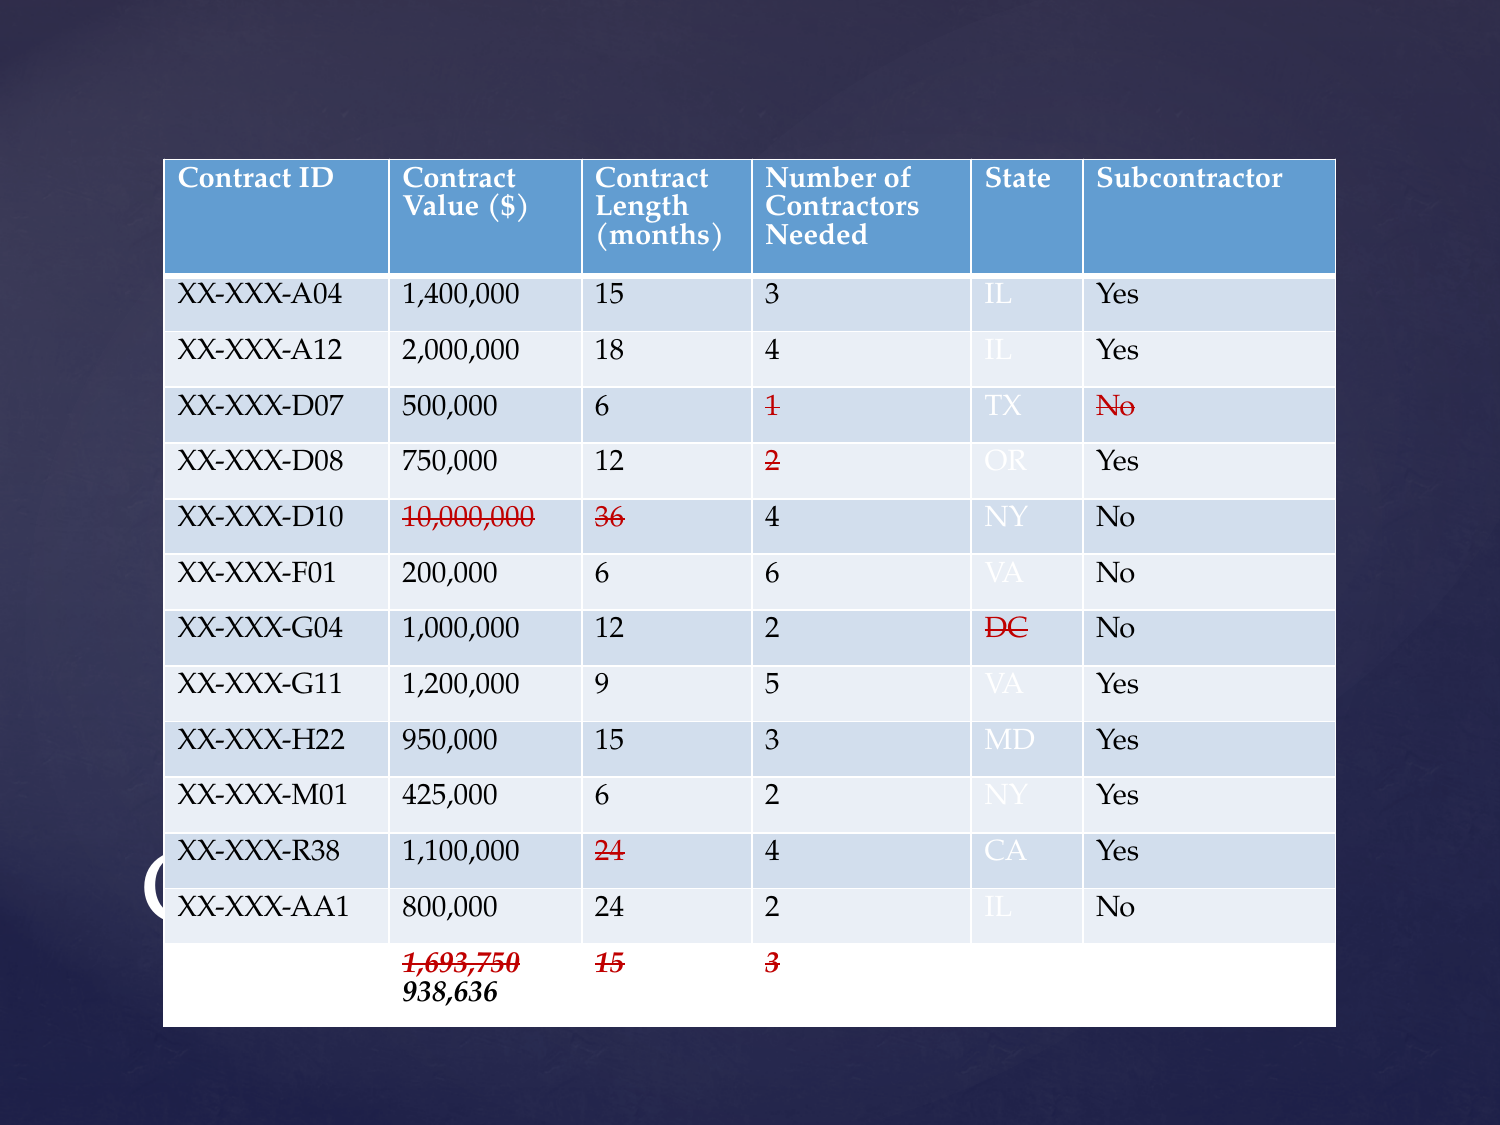

| Contract ID | Contract Value ($) | Contract Length (months) | Number of Contractors Needed | State | Subcontractor |
| --- | --- | --- | --- | --- | --- |
| XX-XXX-A04 | 1,400,000 | 15 | 3 | IL | Yes |
| XX-XXX-A12 | 2,000,000 | 18 | 4 | IL | Yes |
| XX-XXX-D07 | 500,000 | 6 | 1 | TX | No |
| XX-XXX-D08 | 750,000 | 12 | 2 | OR | Yes |
| XX-XXX-D10 | 10,000,000 | 36 | 4 | NY | No |
| XX-XXX-F01 | 200,000 | 6 | 6 | VA | No |
| XX-XXX-G04 | 1,000,000 | 12 | 2 | DC | No |
| XX-XXX-G11 | 1,200,000 | 9 | 5 | VA | Yes |
| XX-XXX-H22 | 950,000 | 15 | 3 | MD | Yes |
| XX-XXX-M01 | 425,000 | 6 | 2 | NY | Yes |
| XX-XXX-R38 | 1,100,000 | 24 | 4 | CA | Yes |
| XX-XXX-AA1 | 800,000 | 24 | 2 | IL | No |
| Mean | 1,693,750 | 15 | 3 |  |  |
| Contract ID | Contract Value ($) | Contract Length (months) | Number of Contractors Needed | State | Subcontractor |
| --- | --- | --- | --- | --- | --- |
| XX-XXX-A04 | 1,400,000 | 15 | 3 | IL | Yes |
| XX-XXX-A12 | 2,000,000 | 18 | 4 | IL | Yes |
| XX-XXX-D07 | 500,000 | 6 | 1 | TX | No |
| XX-XXX-D08 | 750,000 | 12 | 2 | OR | Yes |
| XX-XXX-D10 | 10,000,000 | 36 | 4 | NY | No |
| XX-XXX-F01 | 200,000 | 6 | 6 | VA | No |
| XX-XXX-G04 | 1,000,000 | 12 | 2 | DC | No |
| XX-XXX-G11 | 1,200,000 | 9 | 5 | VA | Yes |
| XX-XXX-H22 | 950,000 | 15 | 3 | MD | Yes |
| XX-XXX-M01 | 425,000 | 6 | 2 | NY | Yes |
| XX-XXX-R38 | 1,100,000 | 24 | 4 | CA | Yes |
| XX-XXX-AA1 | 800,000 | 24 | 2 | IL | No |
| Mean | 1,693,750 938,636 | 15 | 3 |  |  |
| Contract ID | Contract Value ($) | Contract Length (months) | Number of Contractors Needed | State | Subcontractor |
| --- | --- | --- | --- | --- | --- |
| XX-XXX-A04 | 1,400,000 | 15 | 3 | IL | Yes |
| XX-XXX-A12 | 2,000,000 | 18 | 4 | IL | Yes |
| XX-XXX-D07 | 500,000 | 6 | 1 | TX | No |
| XX-XXX-D08 | 750,000 | 12 | 2 | OR | Yes |
| XX-XXX-D10 | 10,000,000 | 36 | 4 | NY | No |
| XX-XXX-F01 | 200,000 | 6 | 6 | VA | No |
| XX-XXX-G04 | 1,000,000 | 12 | 2 | DC | No |
| XX-XXX-G11 | 1,200,000 | 9 | 5 | VA | Yes |
| XX-XXX-H22 | 950,000 | 15 | 3 | MD | Yes |
| XX-XXX-M01 | 425,000 | 6 | 2 | NY | Yes |
| XX-XXX-R38 | 1,100,000 | 24 | 4 | CA | Yes |
| XX-XXX-AA1 | 800,000 | 24 | 2 | IL | No |
| Mean | 1,693,750 938,636 | 15 12 | 3 |  |  |
| Contract ID | Contract Value ($) | Contract Length (months) | Number of Contractors Needed | State | Subcontractor |
| --- | --- | --- | --- | --- | --- |
| XX-XXX-A04 | 1,400,000 | 15 | 3 | IL | Yes |
| XX-XXX-A12 | 2,000,000 | 18 | 4 | IL | Yes |
| XX-XXX-D07 | 500,000 | 6 | 1 | TX | No |
| XX-XXX-D08 | 750,000 | 12 | 2 | OR | Yes |
| XX-XXX-D10 | 10,000,000 | 36 | 4 | NY | No |
| XX-XXX-F01 | 200,000 | 6 | 6 | VA | No |
| XX-XXX-G04 | 1,000,000 | 12 | 2 | DC | No |
| XX-XXX-G11 | 1,200,000 | 9 | 5 | VA | Yes |
| XX-XXX-H22 | 950,000 | 15 | 3 | MD | Yes |
| XX-XXX-M01 | 425,000 | 6 | 2 | NY | Yes |
| XX-XXX-R38 | 1,100,000 | 24 | 4 | CA | Yes |
| XX-XXX-AA1 | 800,000 | 24 | 2 | IL | No |
| Mean | 1,693,750 938,636 | 15 12 | 3 4 |  |  |
| Contract ID | Contract Value ($) | Contract Length (months) | Number of Contractors Needed | State | Subcontractor |
| --- | --- | --- | --- | --- | --- |
| XX-XXX-A04 | 1,400,000 | 15 | 3 | IL | Yes |
| XX-XXX-A12 | 2,000,000 | 18 | 4 | IL | Yes |
| XX-XXX-D07 | 500,000 | 6 | 1 | TX | No |
| XX-XXX-D08 | 750,000 | 12 | 2 | OR | Yes |
| XX-XXX-D10 | 10,000,000 | 36 | 4 | NY | No |
| XX-XXX-F01 | 200,000 | 6 | 6 | VA | No |
| XX-XXX-G04 | 1,000,000 | 12 | 2 | DC | No |
| XX-XXX-G11 | 1,200,000 | 9 | 5 | VA | Yes |
| XX-XXX-H22 | 950,000 | 15 | 3 | MD | Yes |
| XX-XXX-M01 | 425,000 | 6 | 2 | NY | Yes |
| XX-XXX-R38 | 1,100,000 | 24 | 4 | CA | Yes |
| XX-XXX-AA1 | 800,000 | 24 | 2 | IL | No |
| Mean | 1,693,750 938,636 | 15 12 | 3 4 |  |  |
| Contract ID | Contract Value ($) | Contract Length (months) | Number of Contractors Needed | State | Subcontractor |
| --- | --- | --- | --- | --- | --- |
| XX-XXX-A04 | 1,400,000 | 15 | 3 | IL | Yes |
| XX-XXX-A12 | 2,000,000 | 18 | 4 | IL | Yes |
| XX-XXX-D07 | 500,000 | 6 | 1 | TX | No |
| XX-XXX-D08 | 750,000 | 12 | 2 | OR | Yes |
| XX-XXX-D10 | 10,000,000 | 36 | 4 | NY | No |
| XX-XXX-F01 | 200,000 | 6 | 6 | VA | No |
| XX-XXX-G04 | 1,000,000 | 12 | 2 | DC | No |
| XX-XXX-G11 | 1,200,000 | 9 | 5 | VA | Yes |
| XX-XXX-H22 | 950,000 | 15 | 3 | MD | Yes |
| XX-XXX-M01 | 425,000 | 6 | 2 | NY | Yes |
| XX-XXX-R38 | 1,100,000 | 24 | 4 | CA | Yes |
| XX-XXX-AA1 | 800,000 | 24 | 2 | IL | No |
| Mean | 1,693,750 938,636 | 15 12 | 3 4 |  |  |
# Clean Data: Missing Values